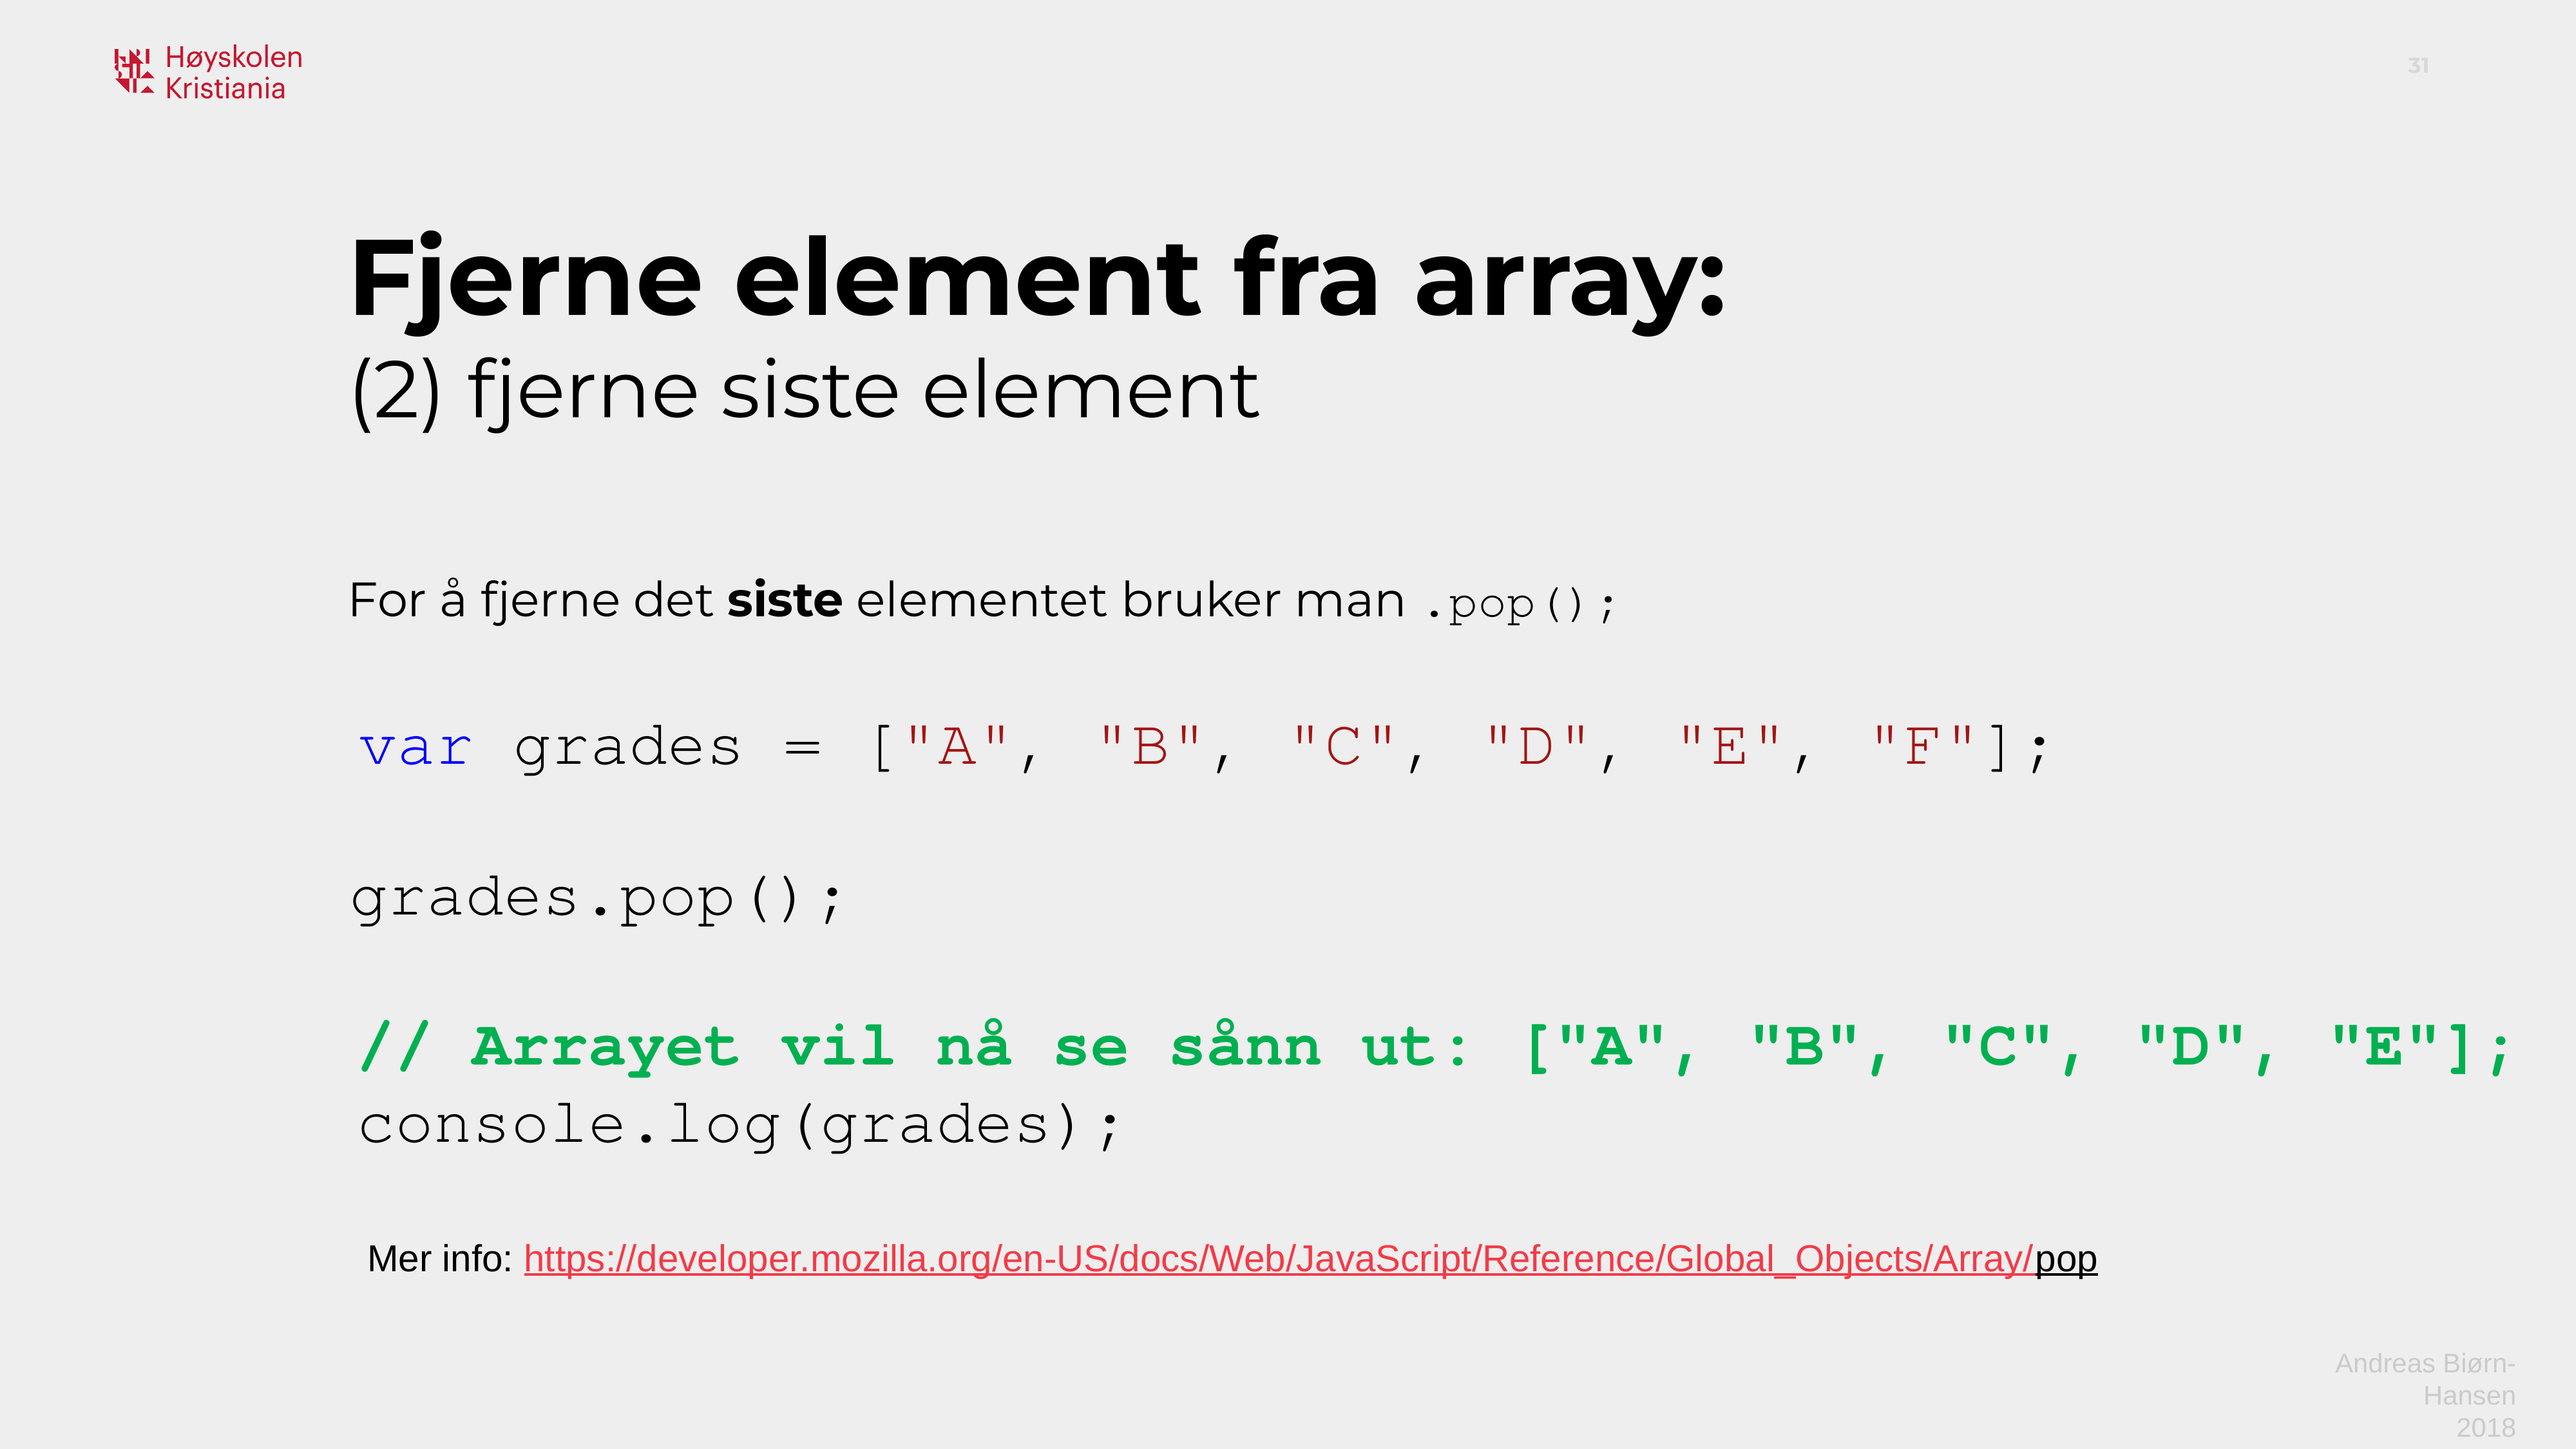

Fjerne element fra array:
(2) fjerne siste element

For å fjerne det siste elementet bruker man .pop();

var grades = ["A", "B", "C", "D", "E", "F"];
grades.pop();
// Arrayet vil nå se sånn ut: ["A", "B", "C", "D", "E"];
console.log(grades);
Mer info: https://developer.mozilla.org/en-US/docs/Web/JavaScript/Reference/Global_Objects/Array/pop